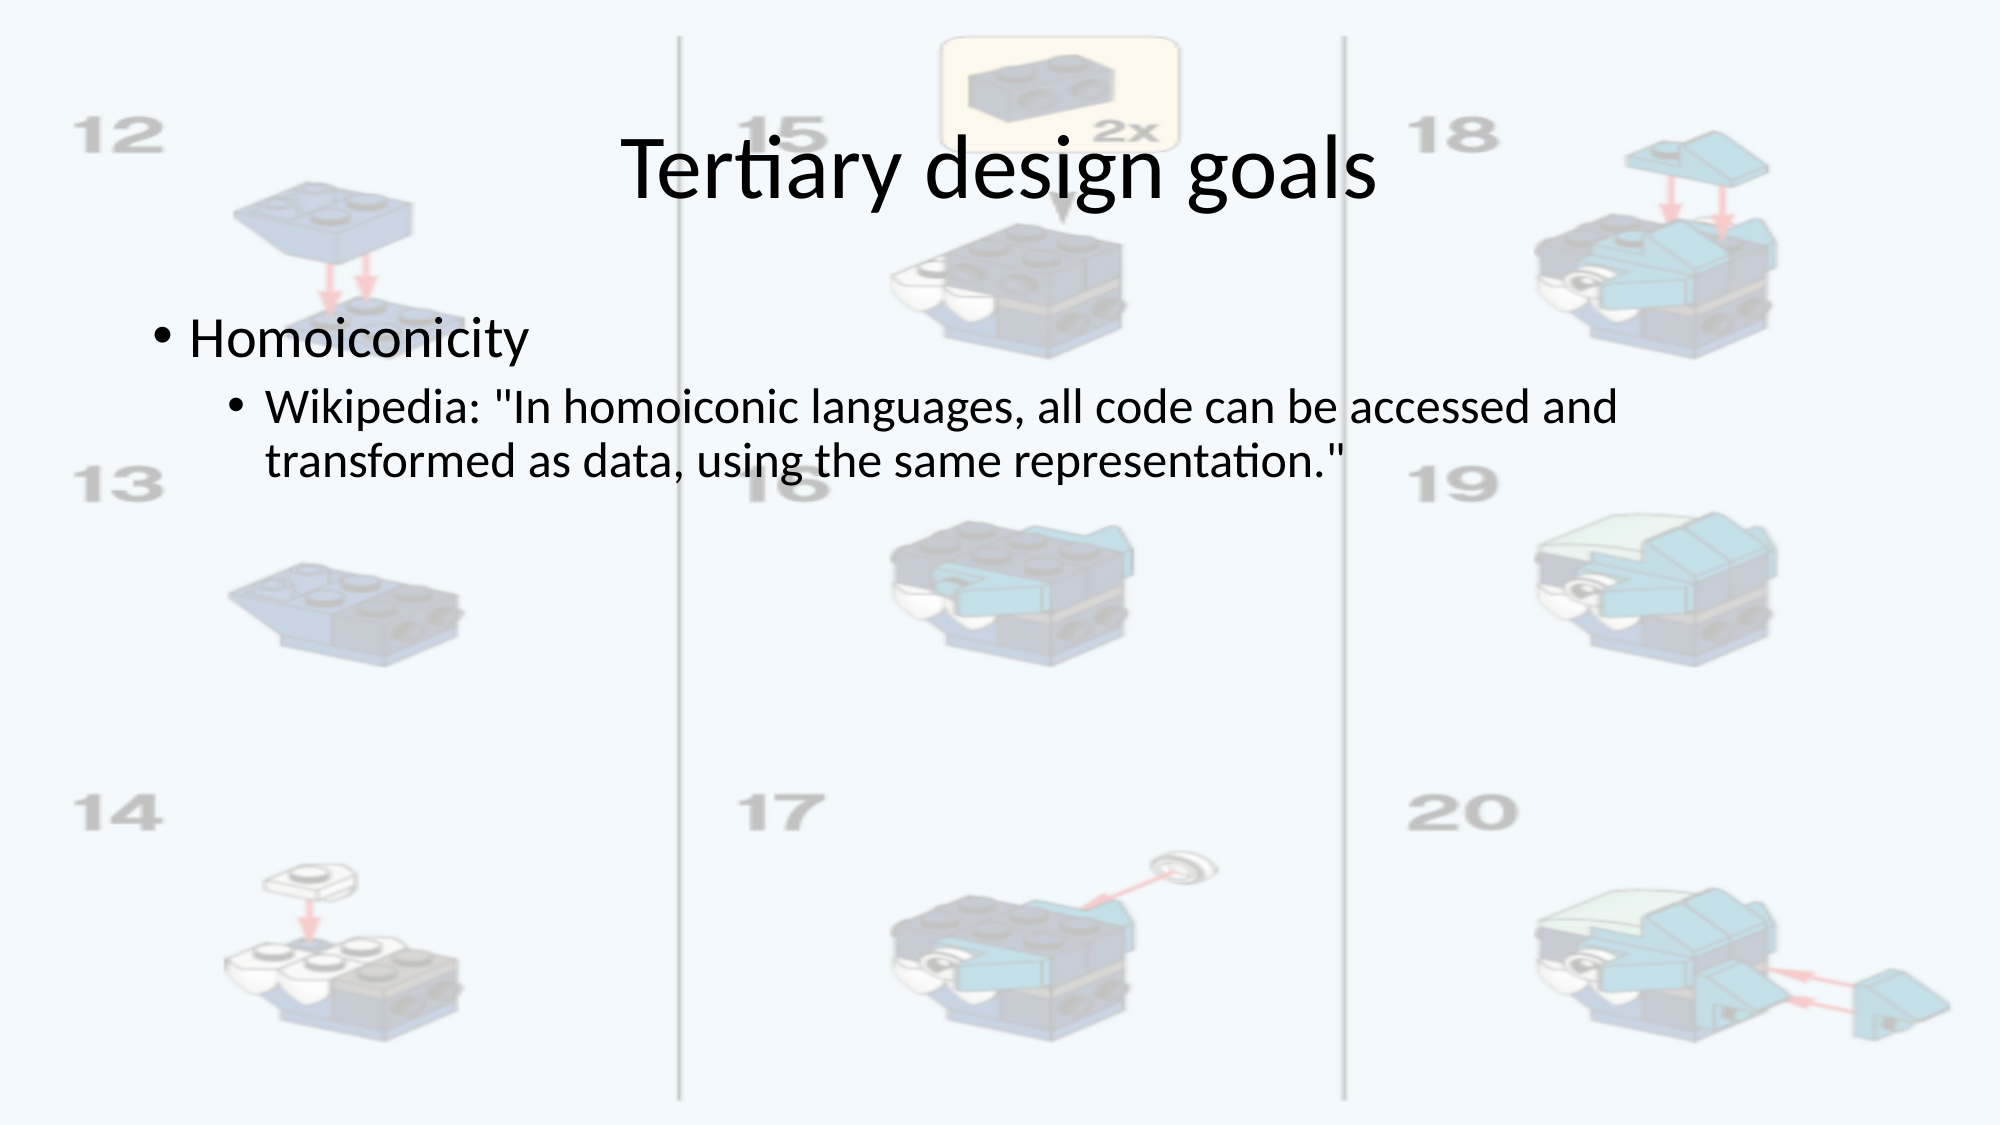

# Tertiary design goals
Homoiconicity
Wikipedia: "In homoiconic languages, all code can be accessed and transformed as data, using the same representation."